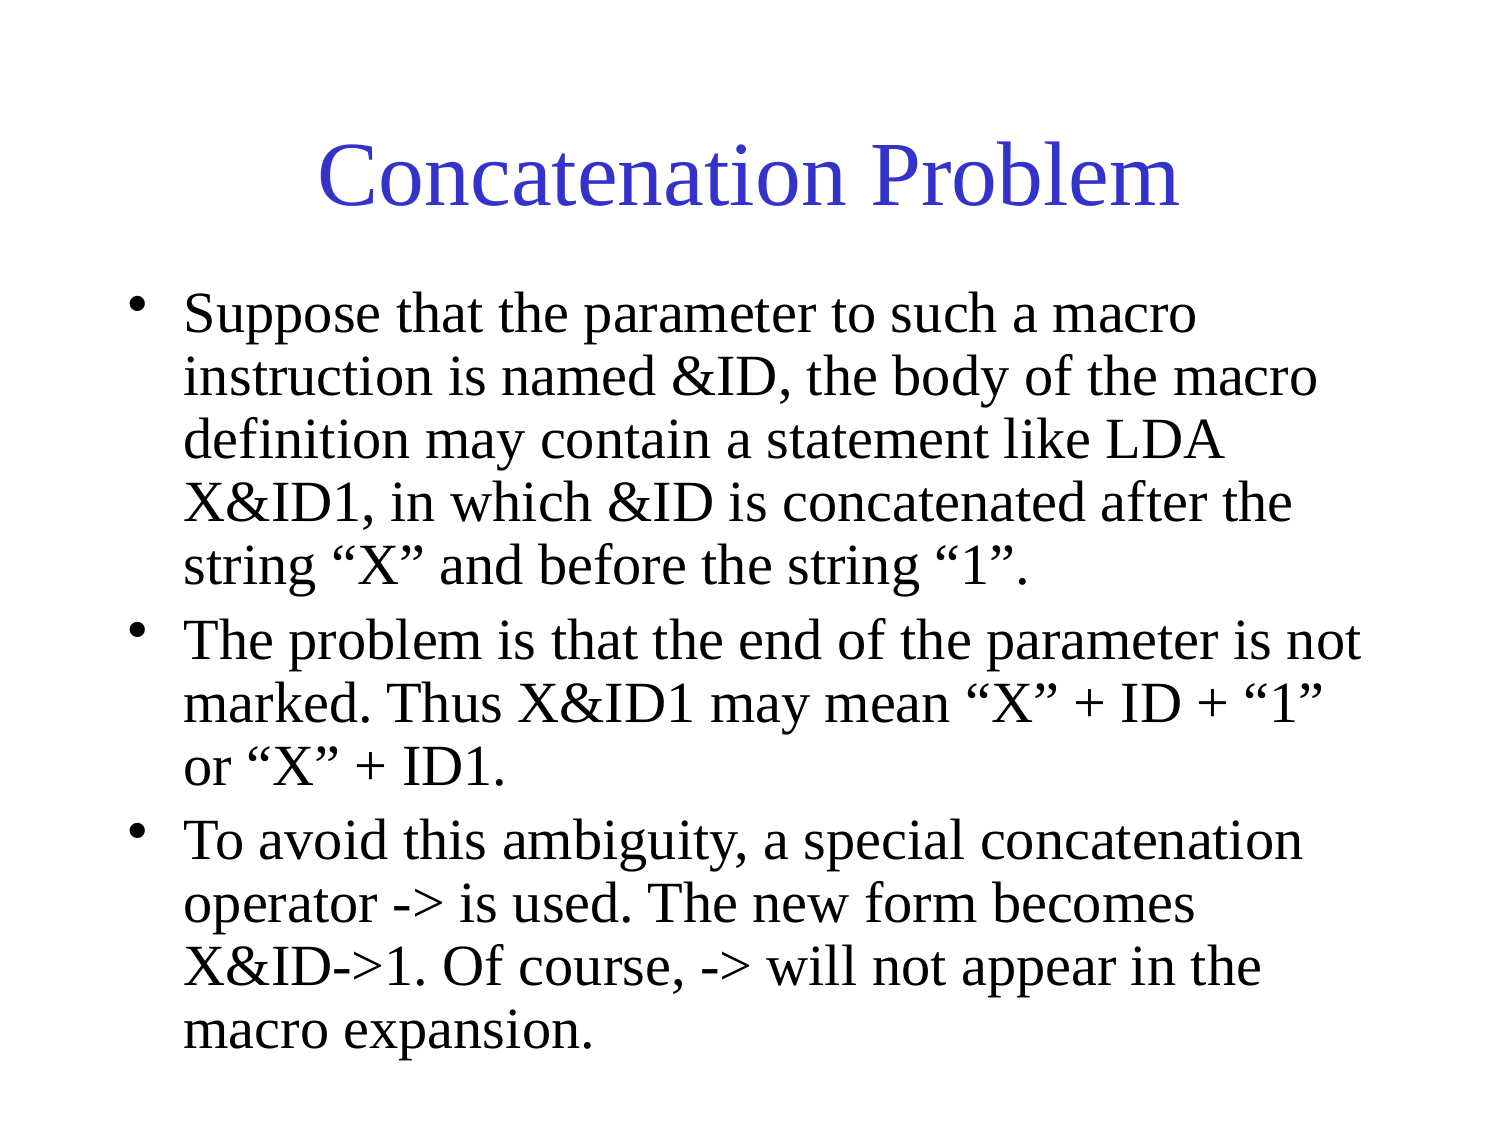

# Concatenation Problem
Suppose that the parameter to such a macro instruction is named &ID, the body of the macro definition may contain a statement like LDA X&ID1, in which &ID is concatenated after the string “X” and before the string “1”.
The problem is that the end of the parameter is not marked. Thus X&ID1 may mean “X” + ID + “1” or “X” + ID1.
To avoid this ambiguity, a special concatenation operator -> is used. The new form becomes X&ID->1. Of course, -> will not appear in the macro expansion.